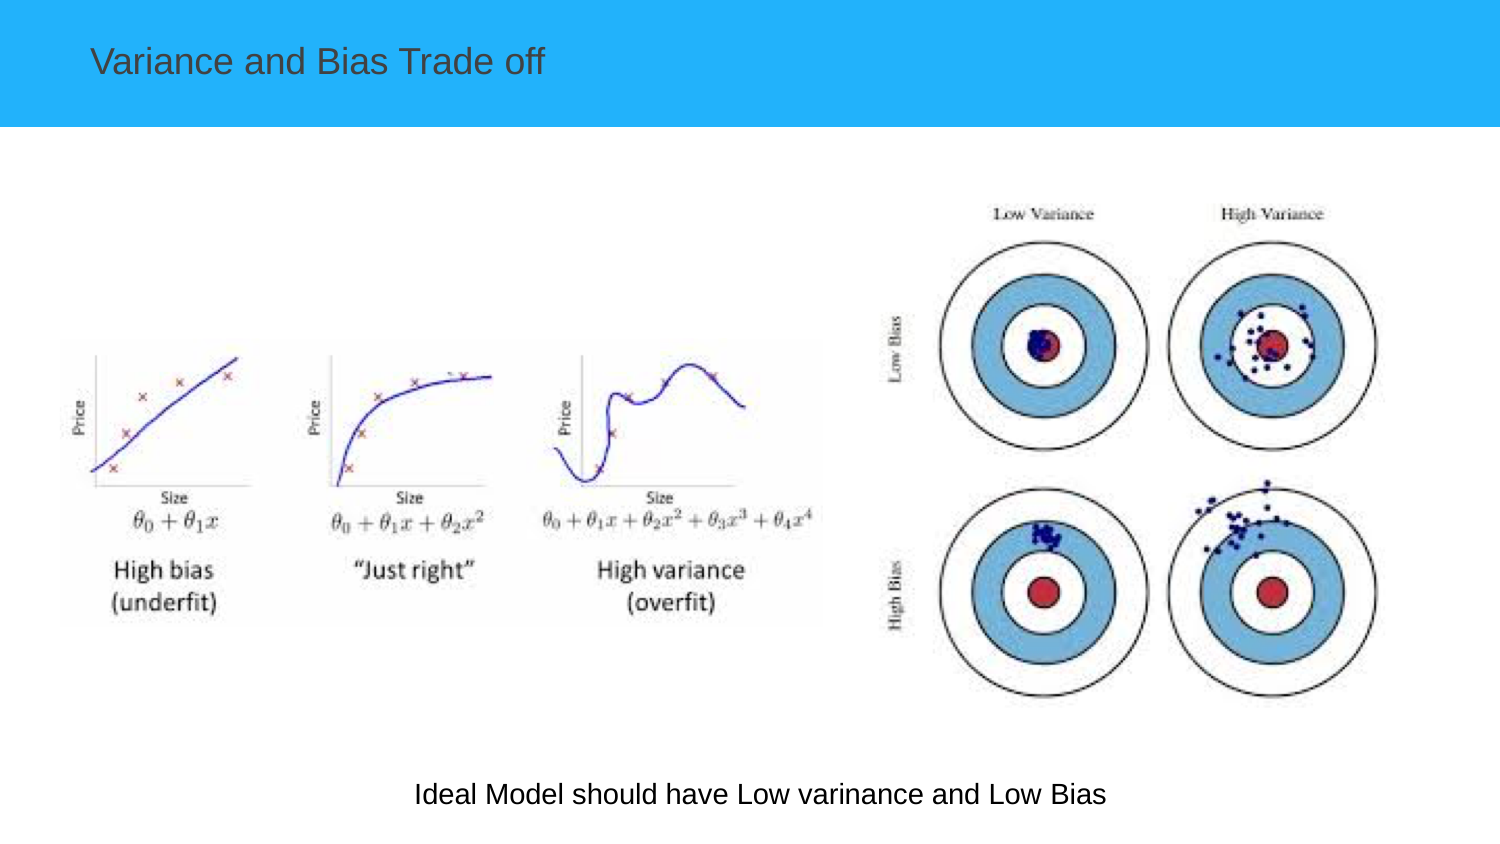

Variance and Bias Trade off

Ideal Model should have Low varinance and Low Bias